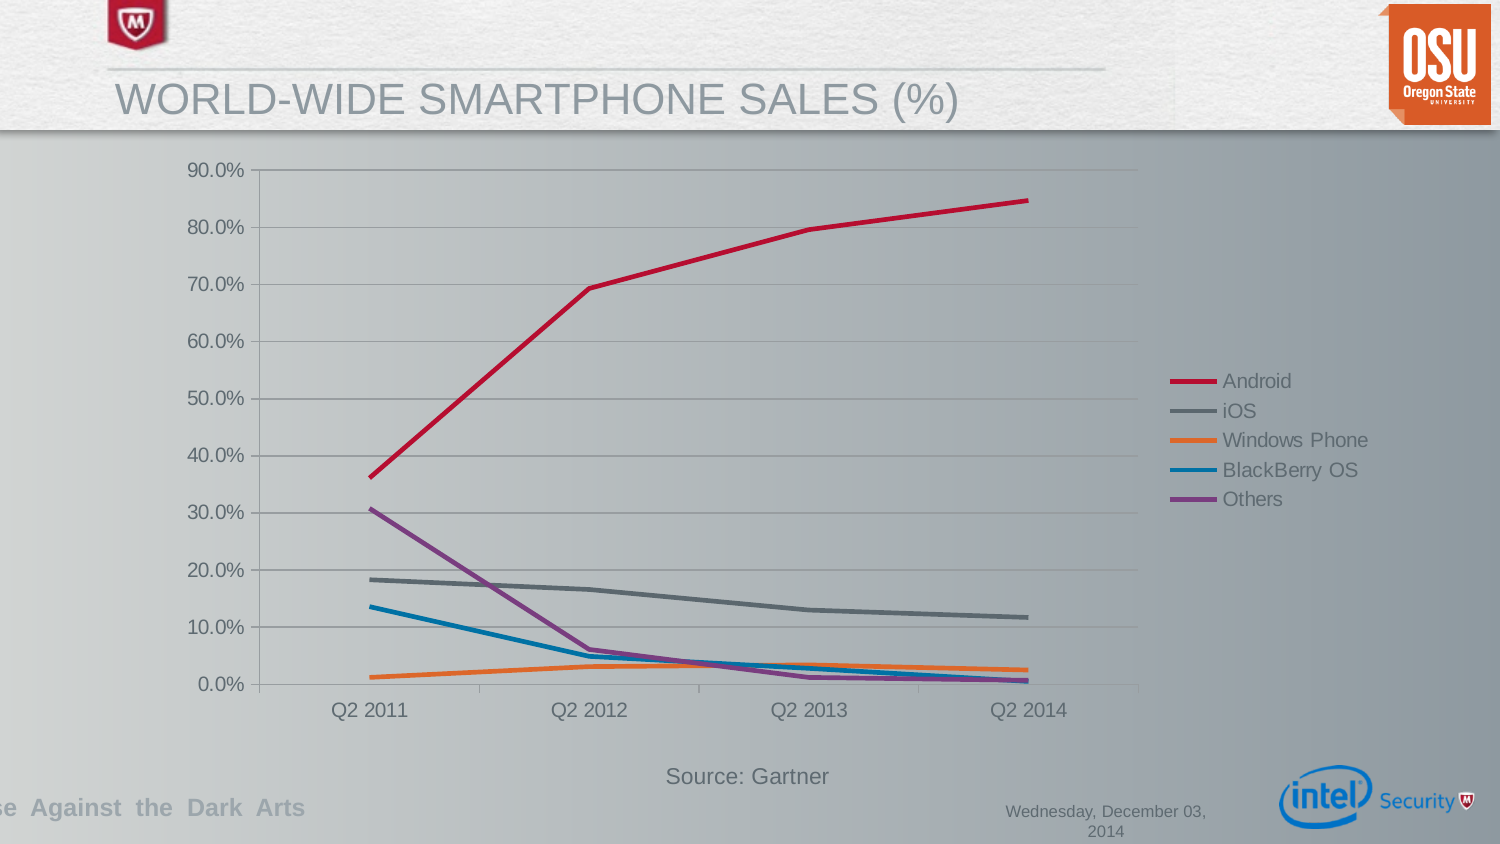

# World-Wide Smartphone sales (%)

### Chart

| Category | Android | iOS | Windows Phone | BlackBerry OS | Others |
|---|---|---|---|---|---|
| Q2 2011 | 0.361 | 0.183 | 0.012 | 0.136 | 0.308 |
| Q2 2012 | 0.693 | 0.166 | 0.031 | 0.049 | 0.061 |
| Q2 2013 | 0.796 | 0.13 | 0.034 | 0.028 | 0.012 |
| Q2 2014 | 0.847 | 0.117 | 0.025 | 0.005 | 0.007 |

Source: Gartner
Wednesday, December 03, 2014